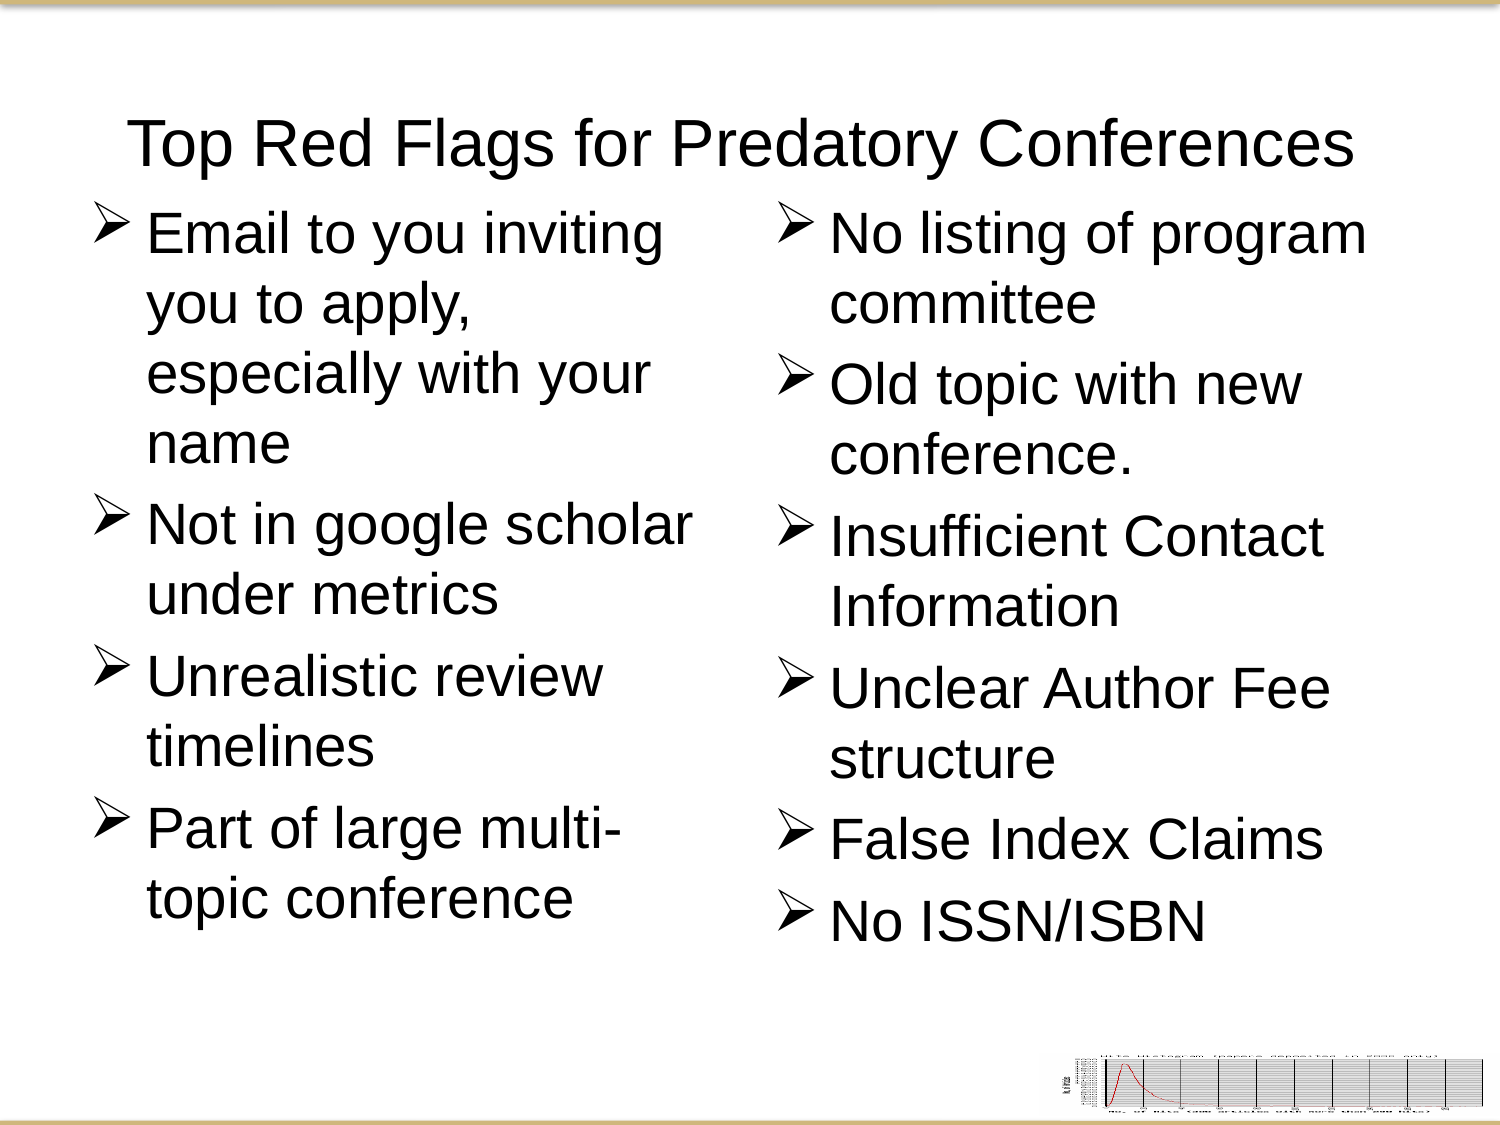

Top Red Flags for Predatory Conferences
Email to you inviting you to apply, especially with your name
Not in google scholar under metrics
Unrealistic review timelines
Part of large multi-topic conference

No listing of program committee
Old topic with new conference.
Insufficient Contact Information
Unclear Author Fee structure
False Index Claims
No ISSN/ISBN